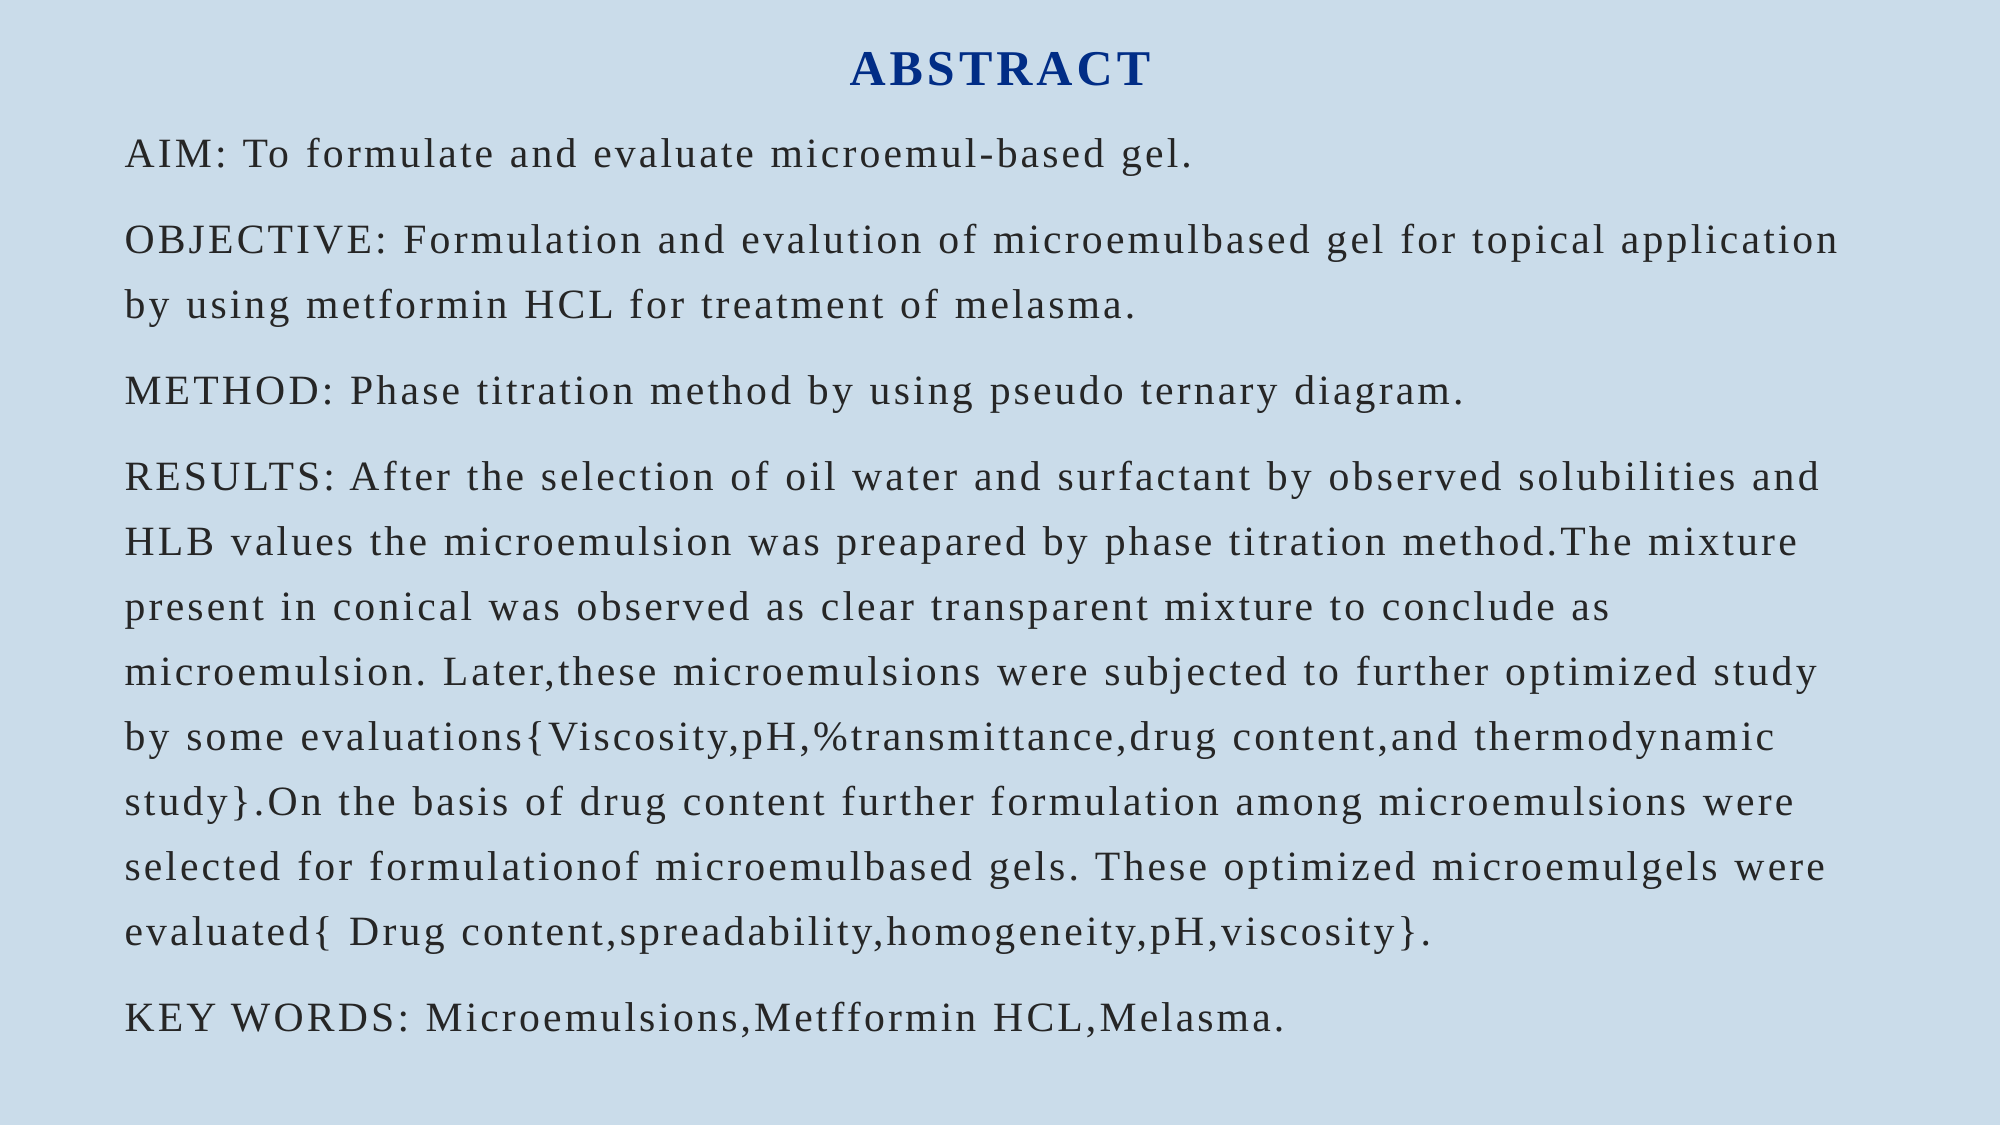

# ABSTRACT
AIM: To formulate and evaluate microemul-based gel.
OBJECTIVE: Formulation and evalution of microemulbased gel for topical application by using metformin HCL for treatment of melasma.
METHOD: Phase titration method by using pseudo ternary diagram.
RESULTS: After the selection of oil water and surfactant by observed solubilities and HLB values the microemulsion was preapared by phase titration method.The mixture present in conical was observed as clear transparent mixture to conclude as microemulsion. Later,these microemulsions were subjected to further optimized study by some evaluations{Viscosity,pH,%transmittance,drug content,and thermodynamic study}.On the basis of drug content further formulation among microemulsions were selected for formulationof microemulbased gels. These optimized microemulgels were evaluated{ Drug content,spreadability,homogeneity,pH,viscosity}.
KEY WORDS: Microemulsions,Metfformin HCL,Melasma.